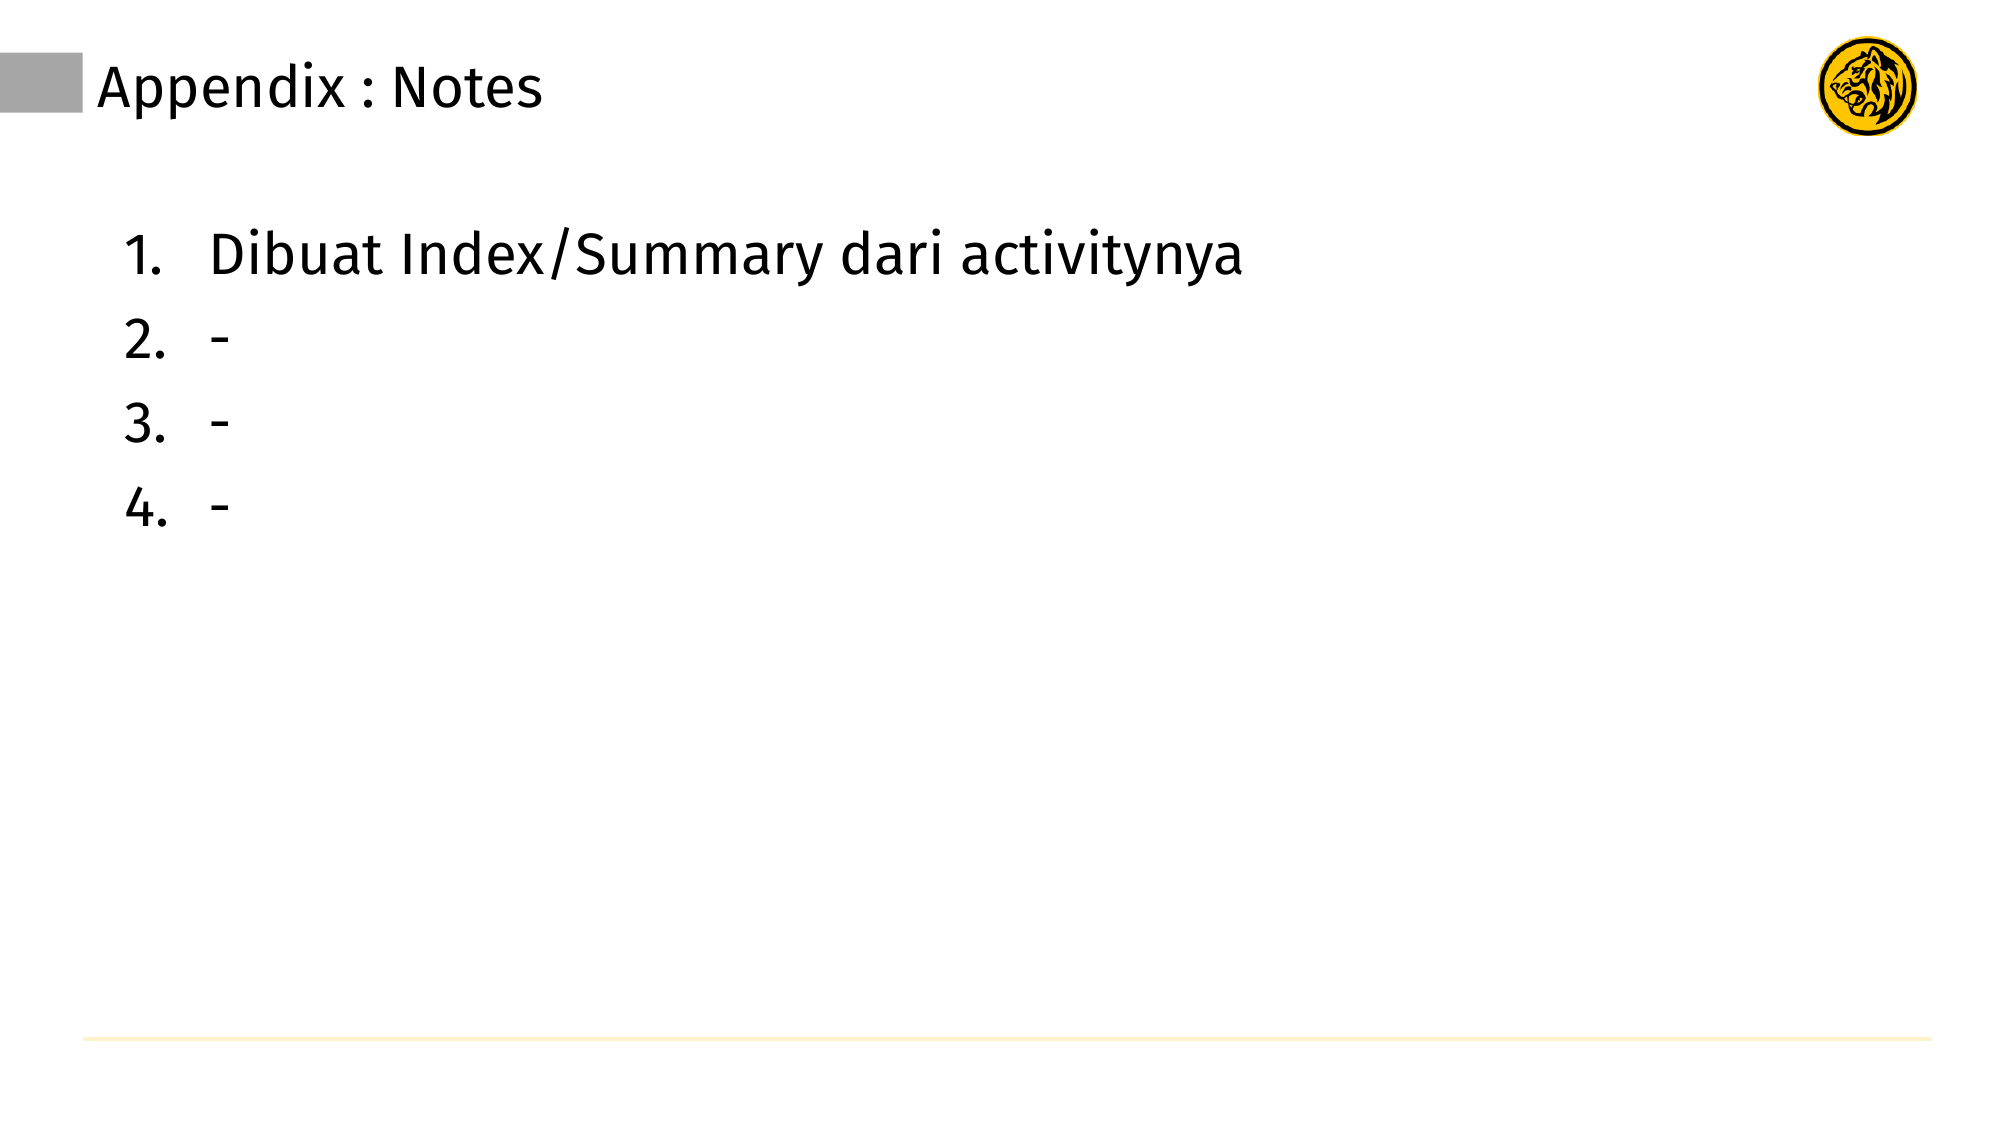

# Appendix : Notes
Dibuat Index/Summary dari activitynya
-
-
-